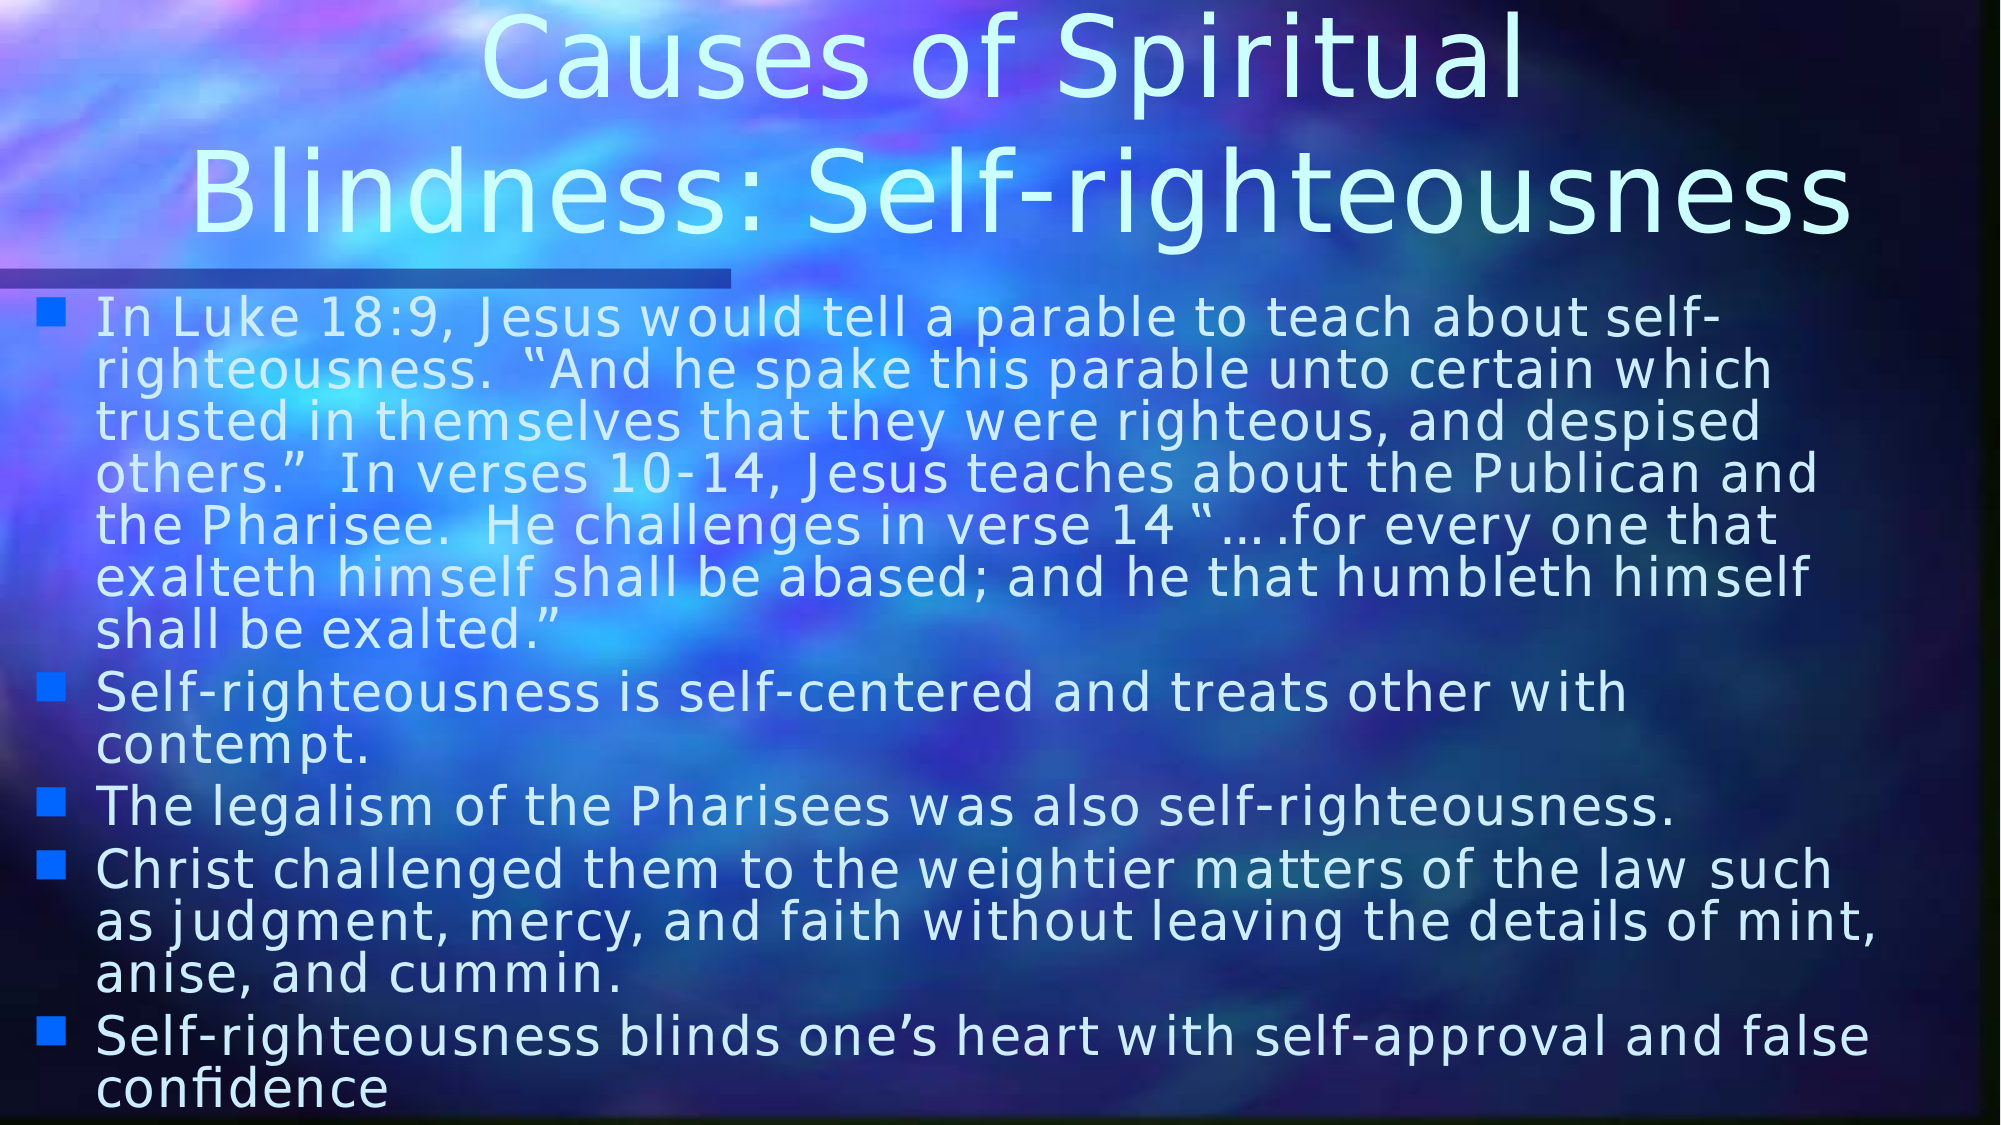

# Causes of Spiritual Blindness: Self-righteousness
In Luke 18:9, Jesus would tell a parable to teach about self-righteousness.  “And he spake this parable unto certain which trusted in themselves that they were righteous, and despised others.”  In verses 10-14, Jesus teaches about the Publican and the Pharisee.  He challenges in verse 14 “….for every one that exalteth himself shall be abased; and he that humbleth himself shall be exalted.”
Self-righteousness is self-centered and treats other with contempt.
The legalism of the Pharisees was also self-righteousness.
Christ challenged them to the weightier matters of the law such as judgment, mercy, and faith without leaving the details of mint, anise, and cummin.
Self-righteousness blinds one’s heart with self-approval and false confidence